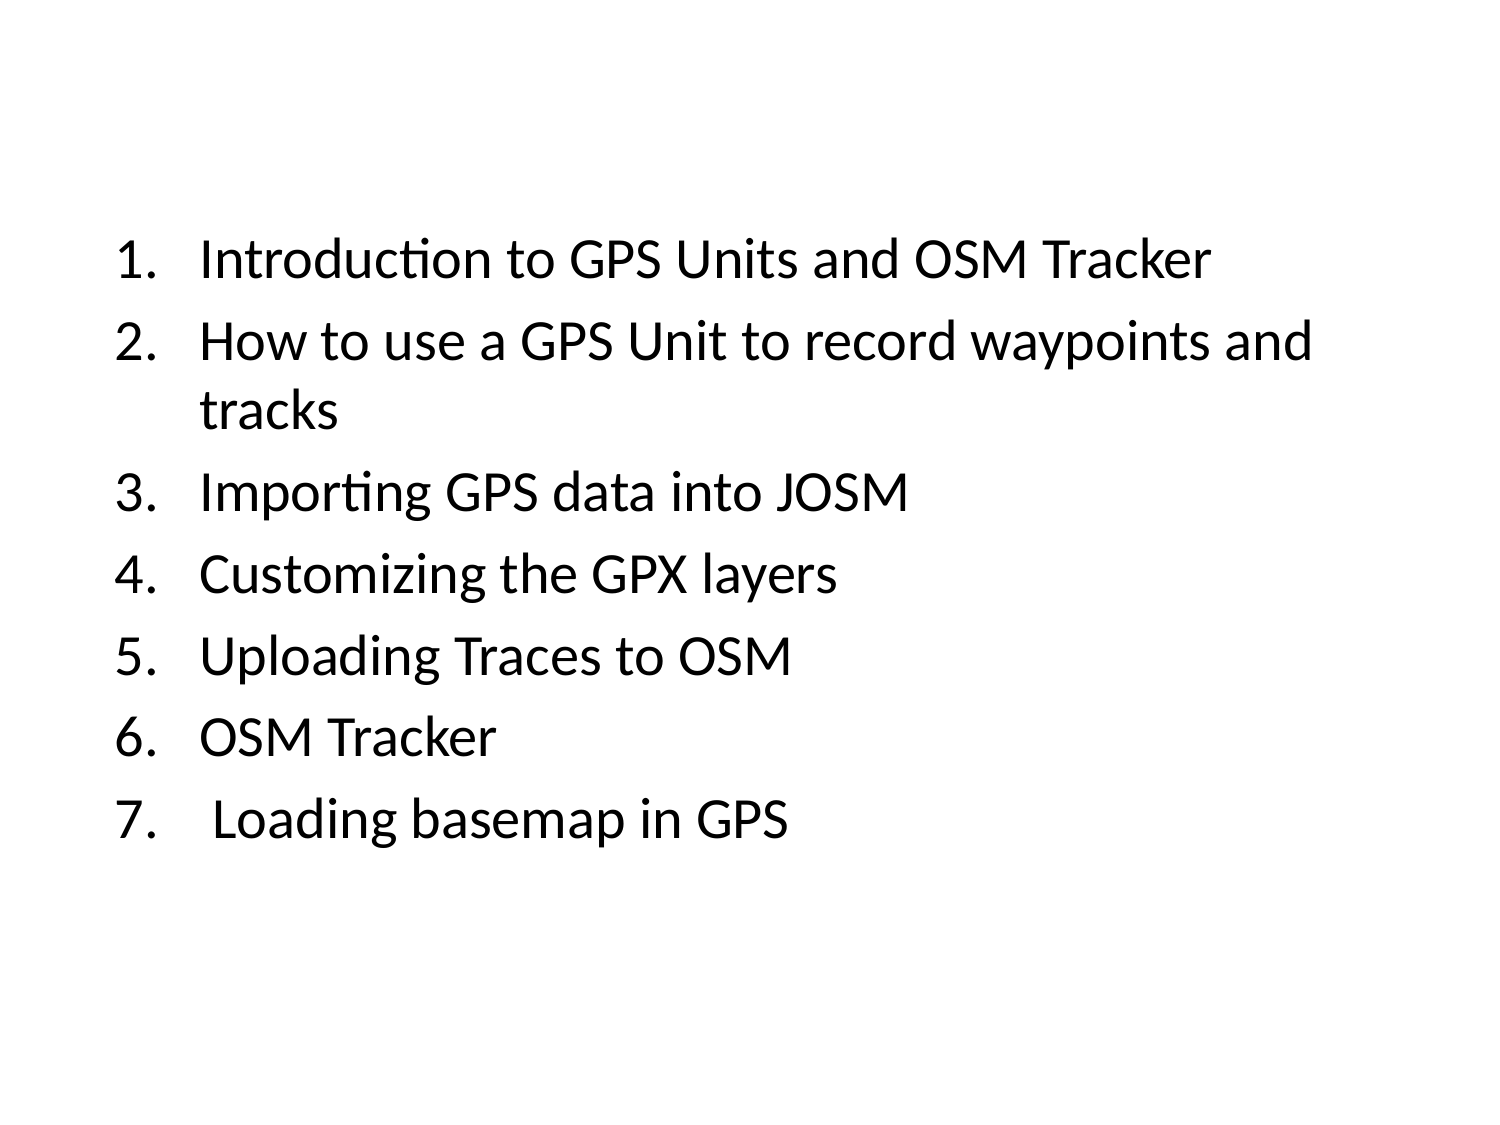

Introduction to GPS Units and OSM Tracker
How to use a GPS Unit to record waypoints and     tracks
Importing GPS data into JOSM
Customizing the GPX layers
Uploading Traces to OSM
OSM Tracker
 Loading basemap in GPS